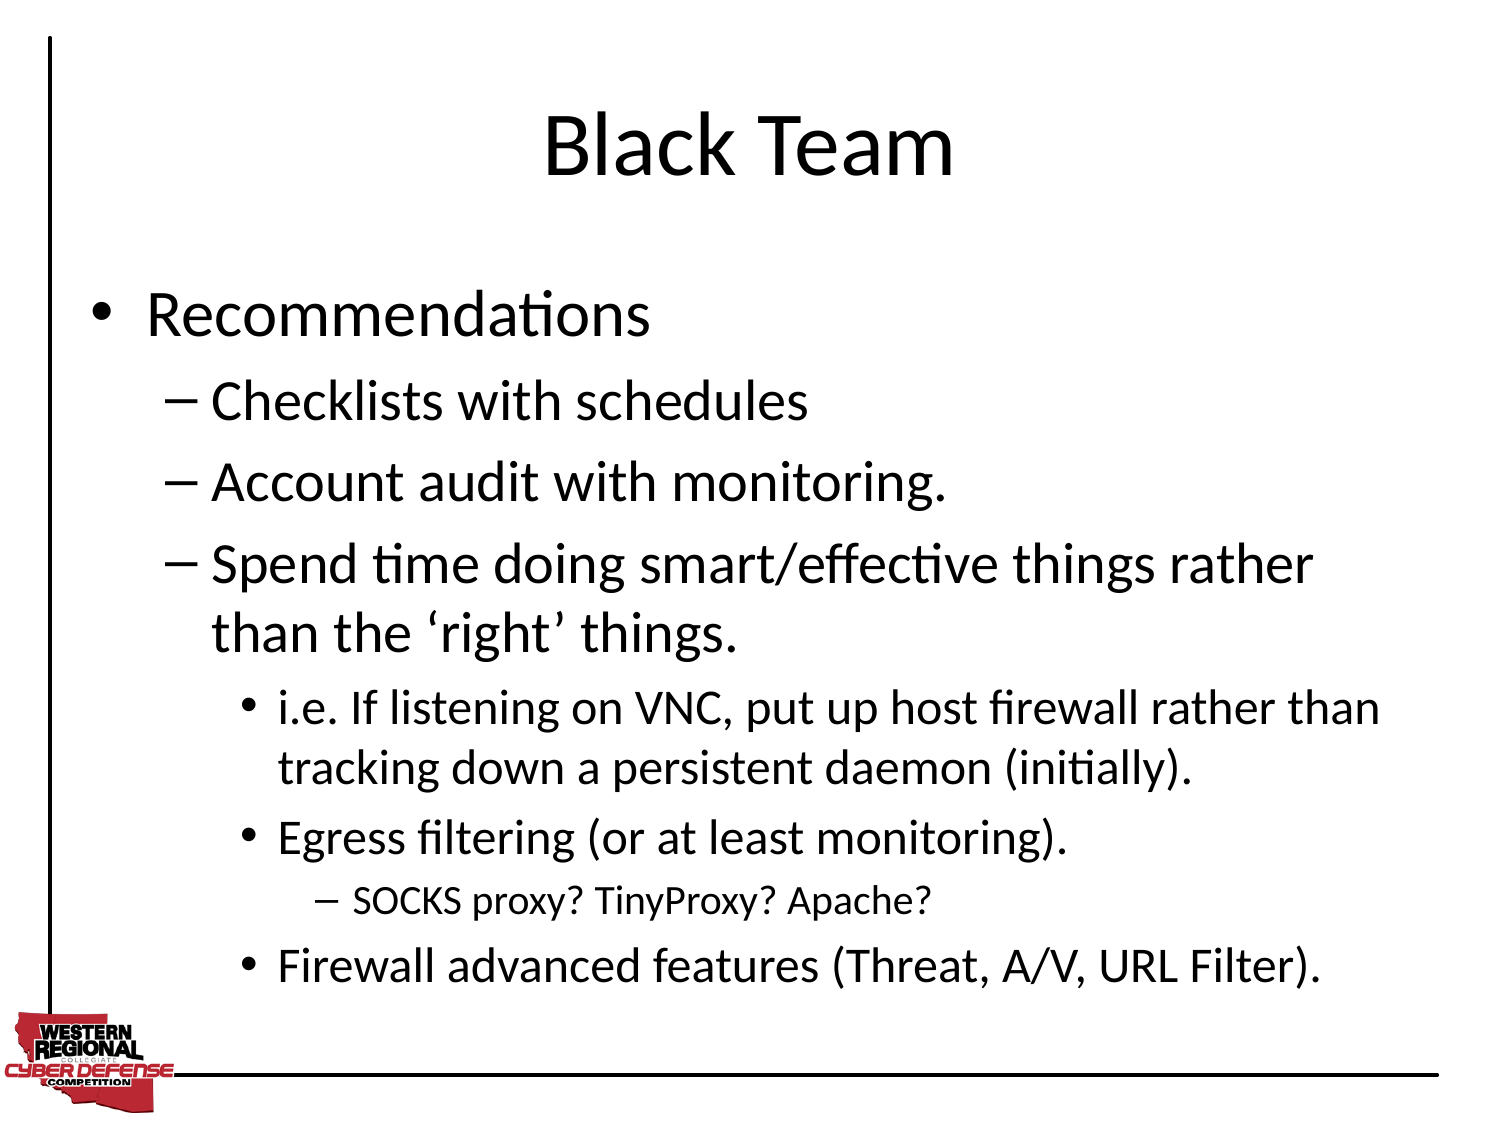

# Black Team
Recommendations
Checklists with schedules
Account audit with monitoring.
Spend time doing smart/effective things rather than the ‘right’ things.
i.e. If listening on VNC, put up host firewall rather than tracking down a persistent daemon (initially).
Egress filtering (or at least monitoring).
SOCKS proxy? TinyProxy? Apache?
Firewall advanced features (Threat, A/V, URL Filter).